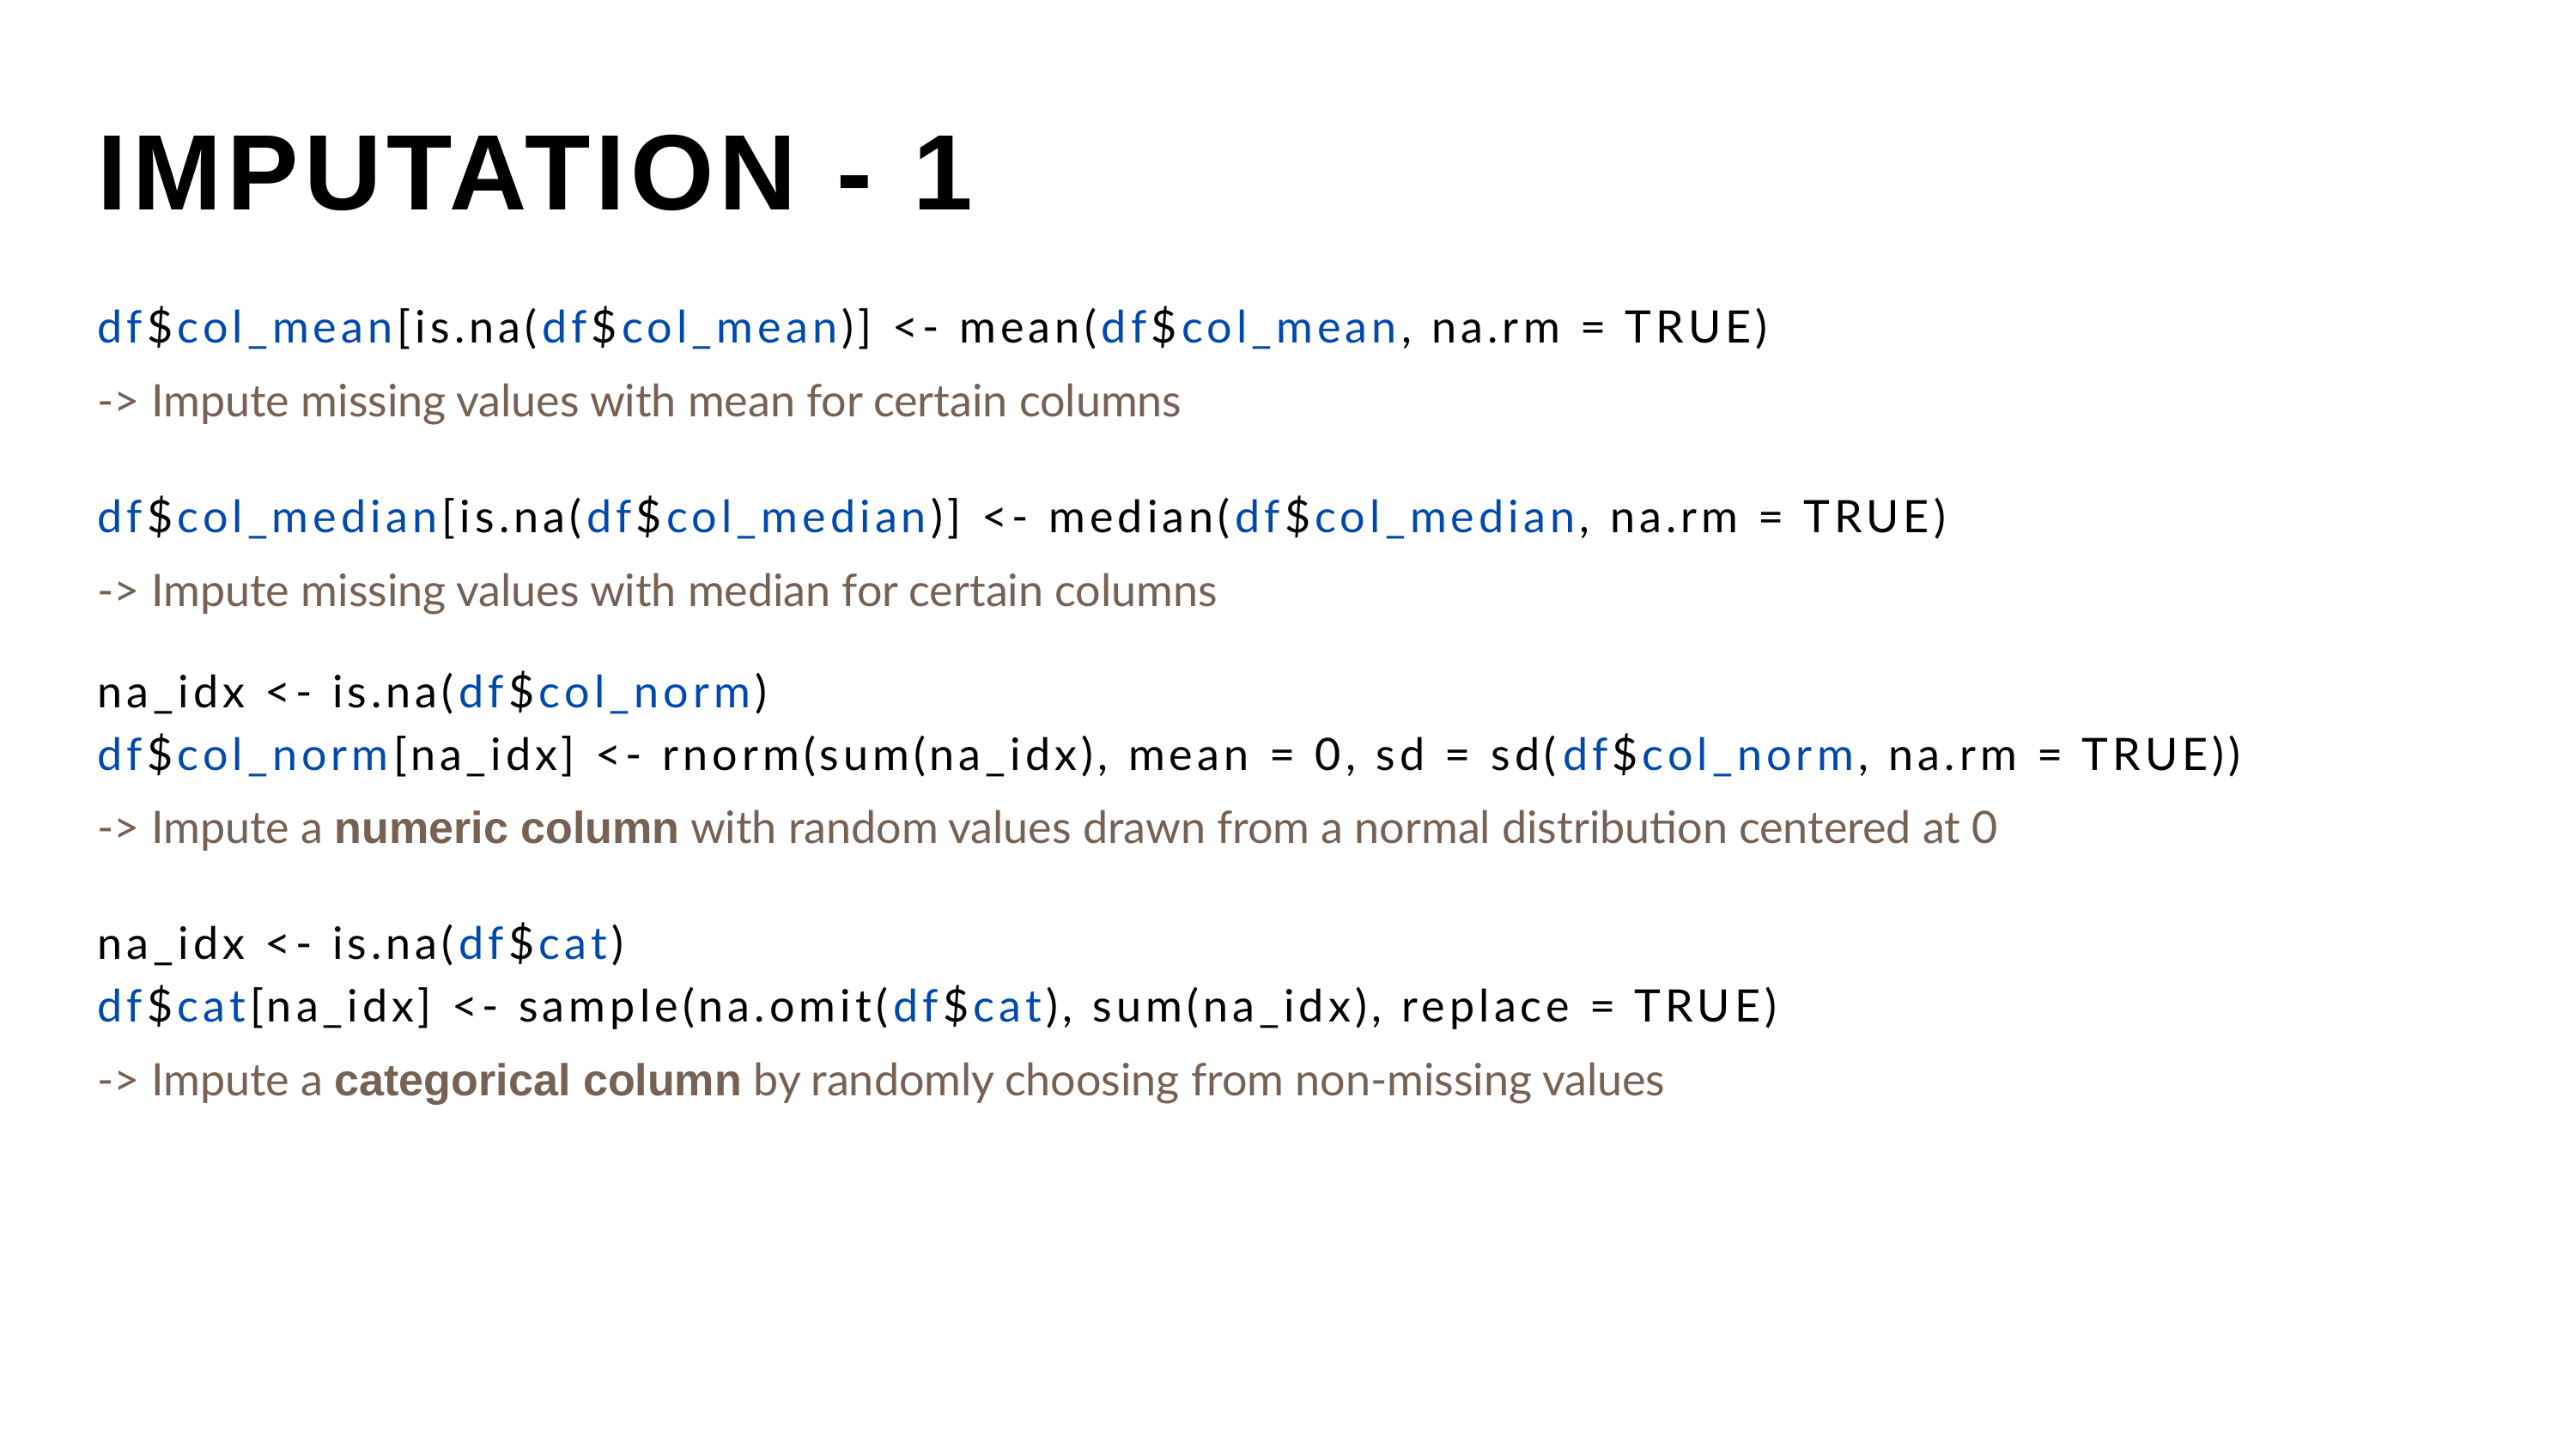

IMPUTATION - 1
df$col_mean[is.na(df$col_mean)] <- mean(df$col_mean, na.rm = TRUE)
-> Impute missing values with mean for certain columns
df$col_median[is.na(df$col_median)] <- median(df$col_median, na.rm = TRUE)
-> Impute missing values with median for certain columns
na_idx <- is.na(df$col_norm)
df$col_norm[na_idx] <- rnorm(sum(na_idx), mean = 0, sd = sd(df$col_norm, na.rm = TRUE))
-> Impute a numeric column with random values drawn from a normal distribution centered at 0
na_idx <- is.na(df$cat)
df$cat[na_idx] <- sample(na.omit(df$cat), sum(na_idx), replace = TRUE)
-> Impute a categorical column by randomly choosing from non-missing values